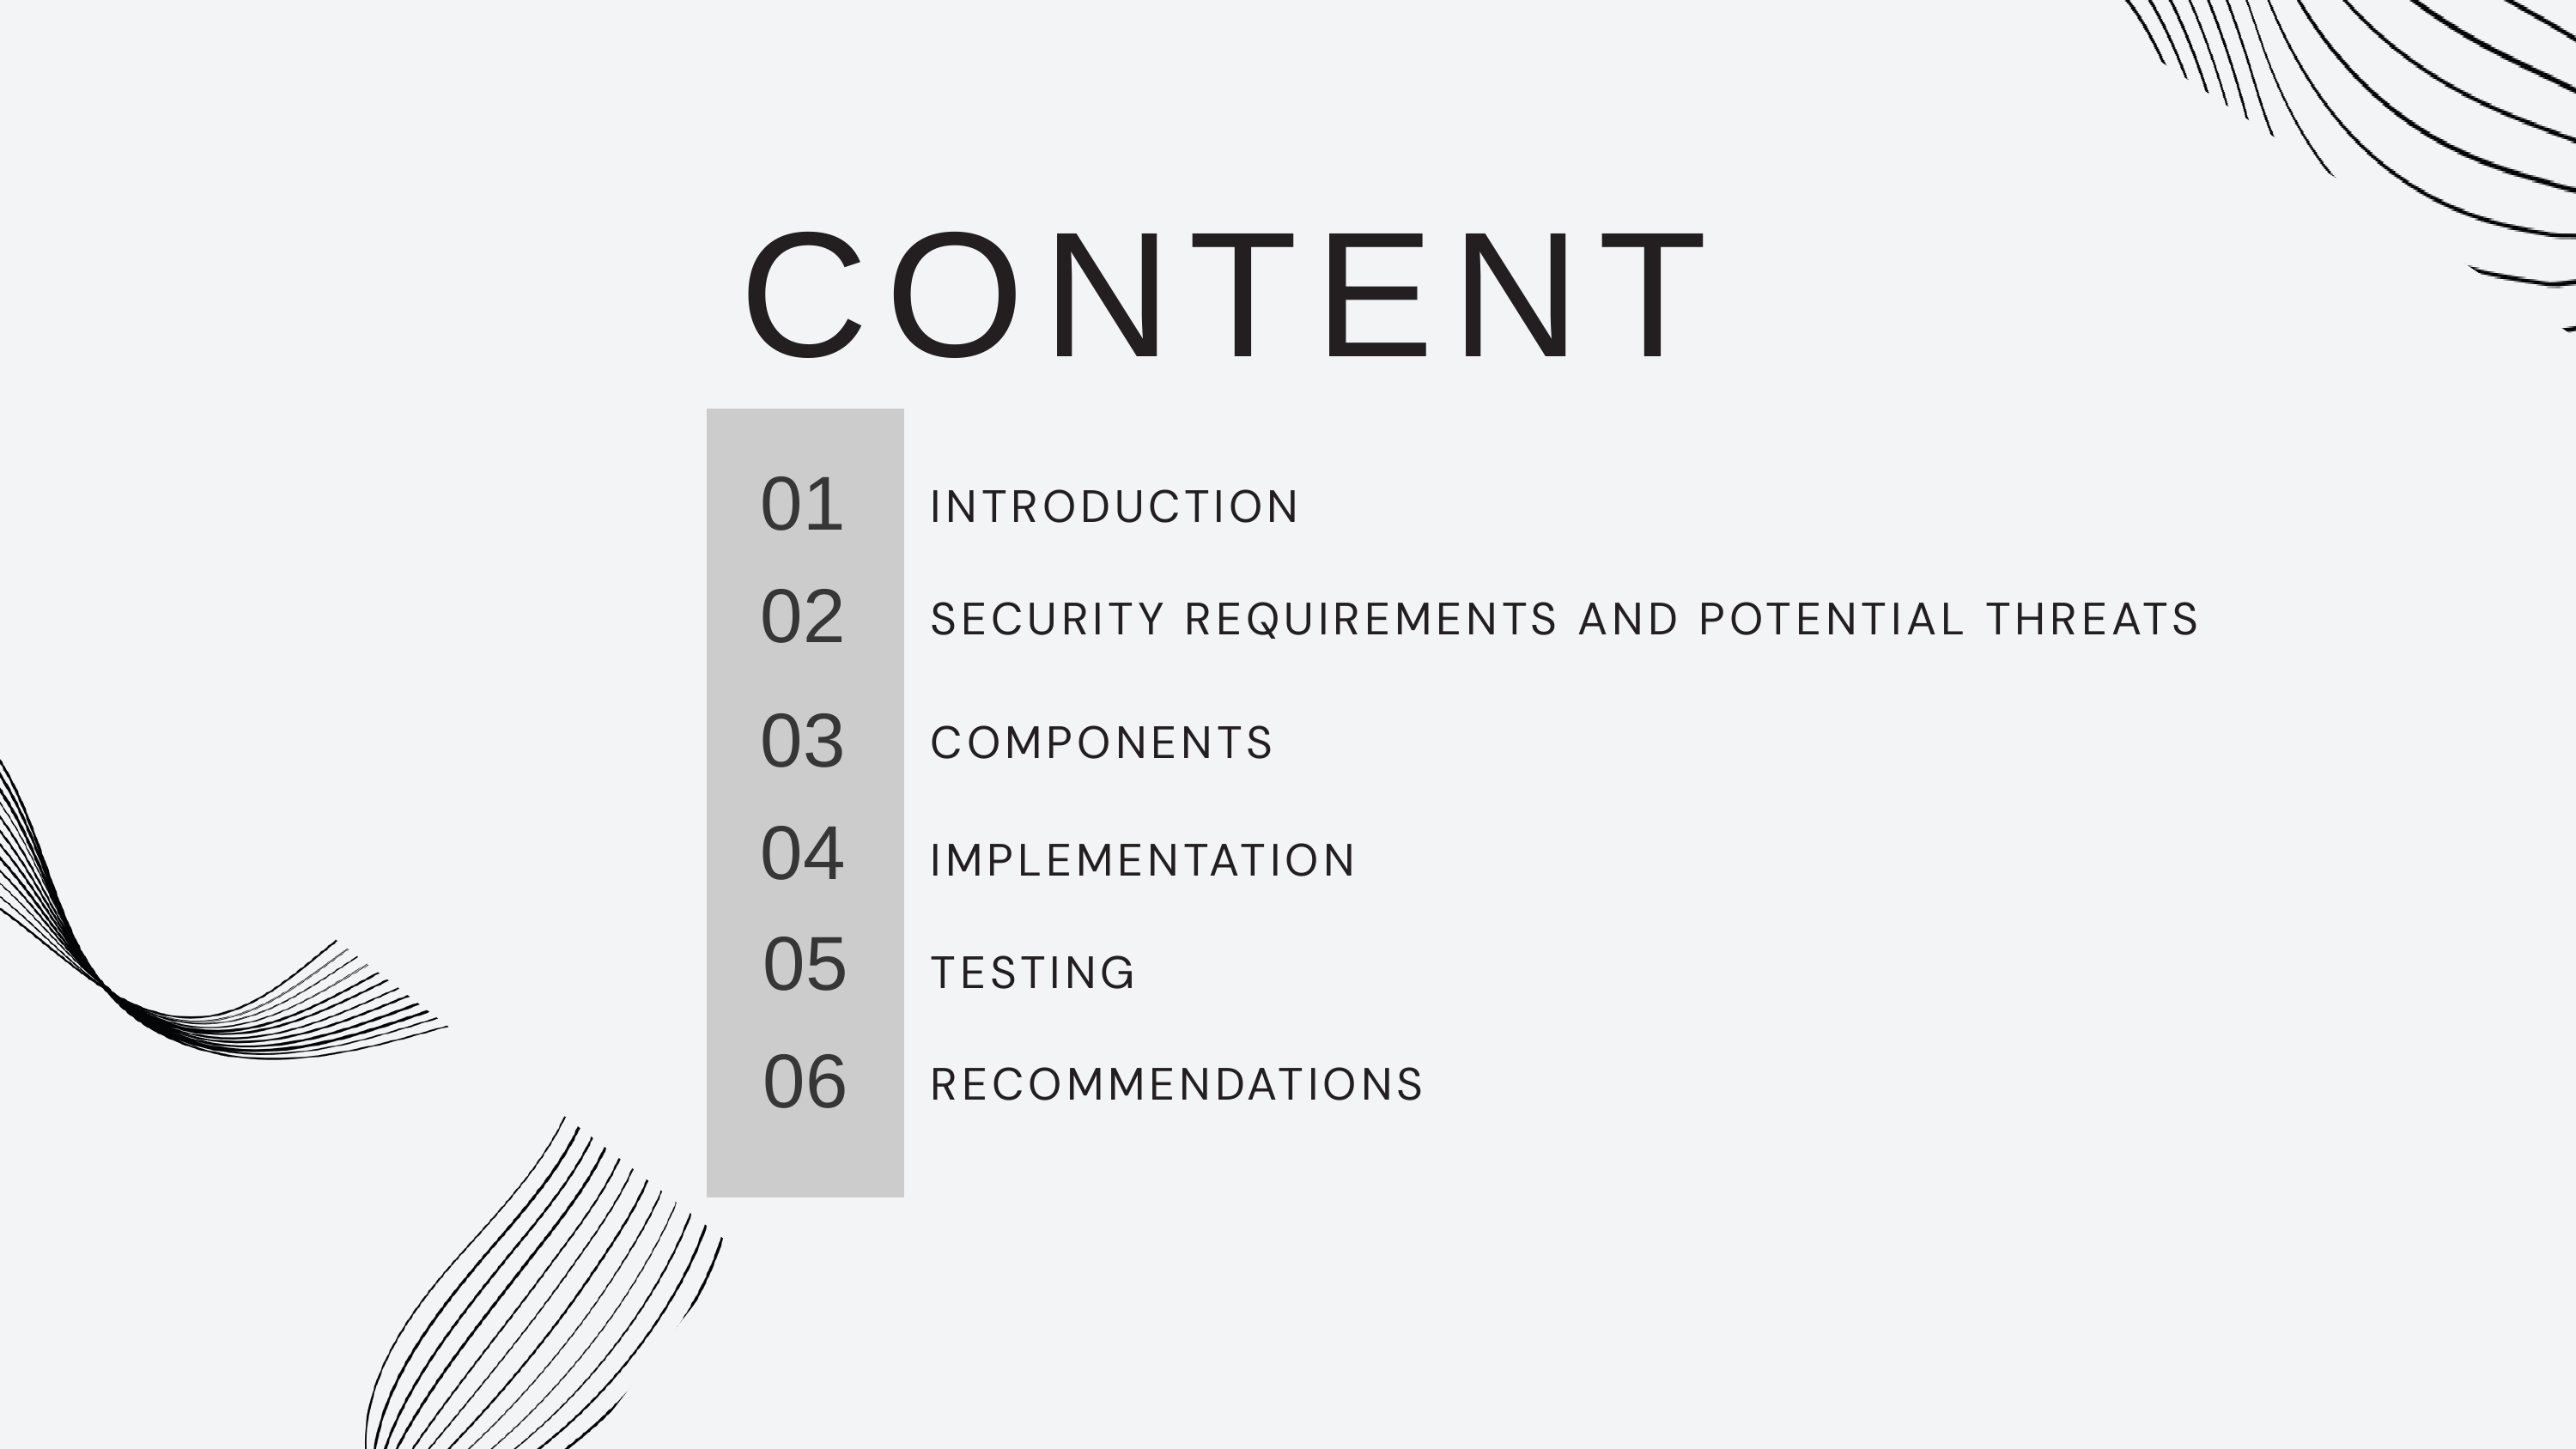

CONTENT

01
INTRODUCTION
02
SECURITY REQUIREMENTS AND POTENTIAL THREATS
03
COMPONENTS

04
IMPLEMENTATION
05
TESTING
06
RECOMMENDATIONS